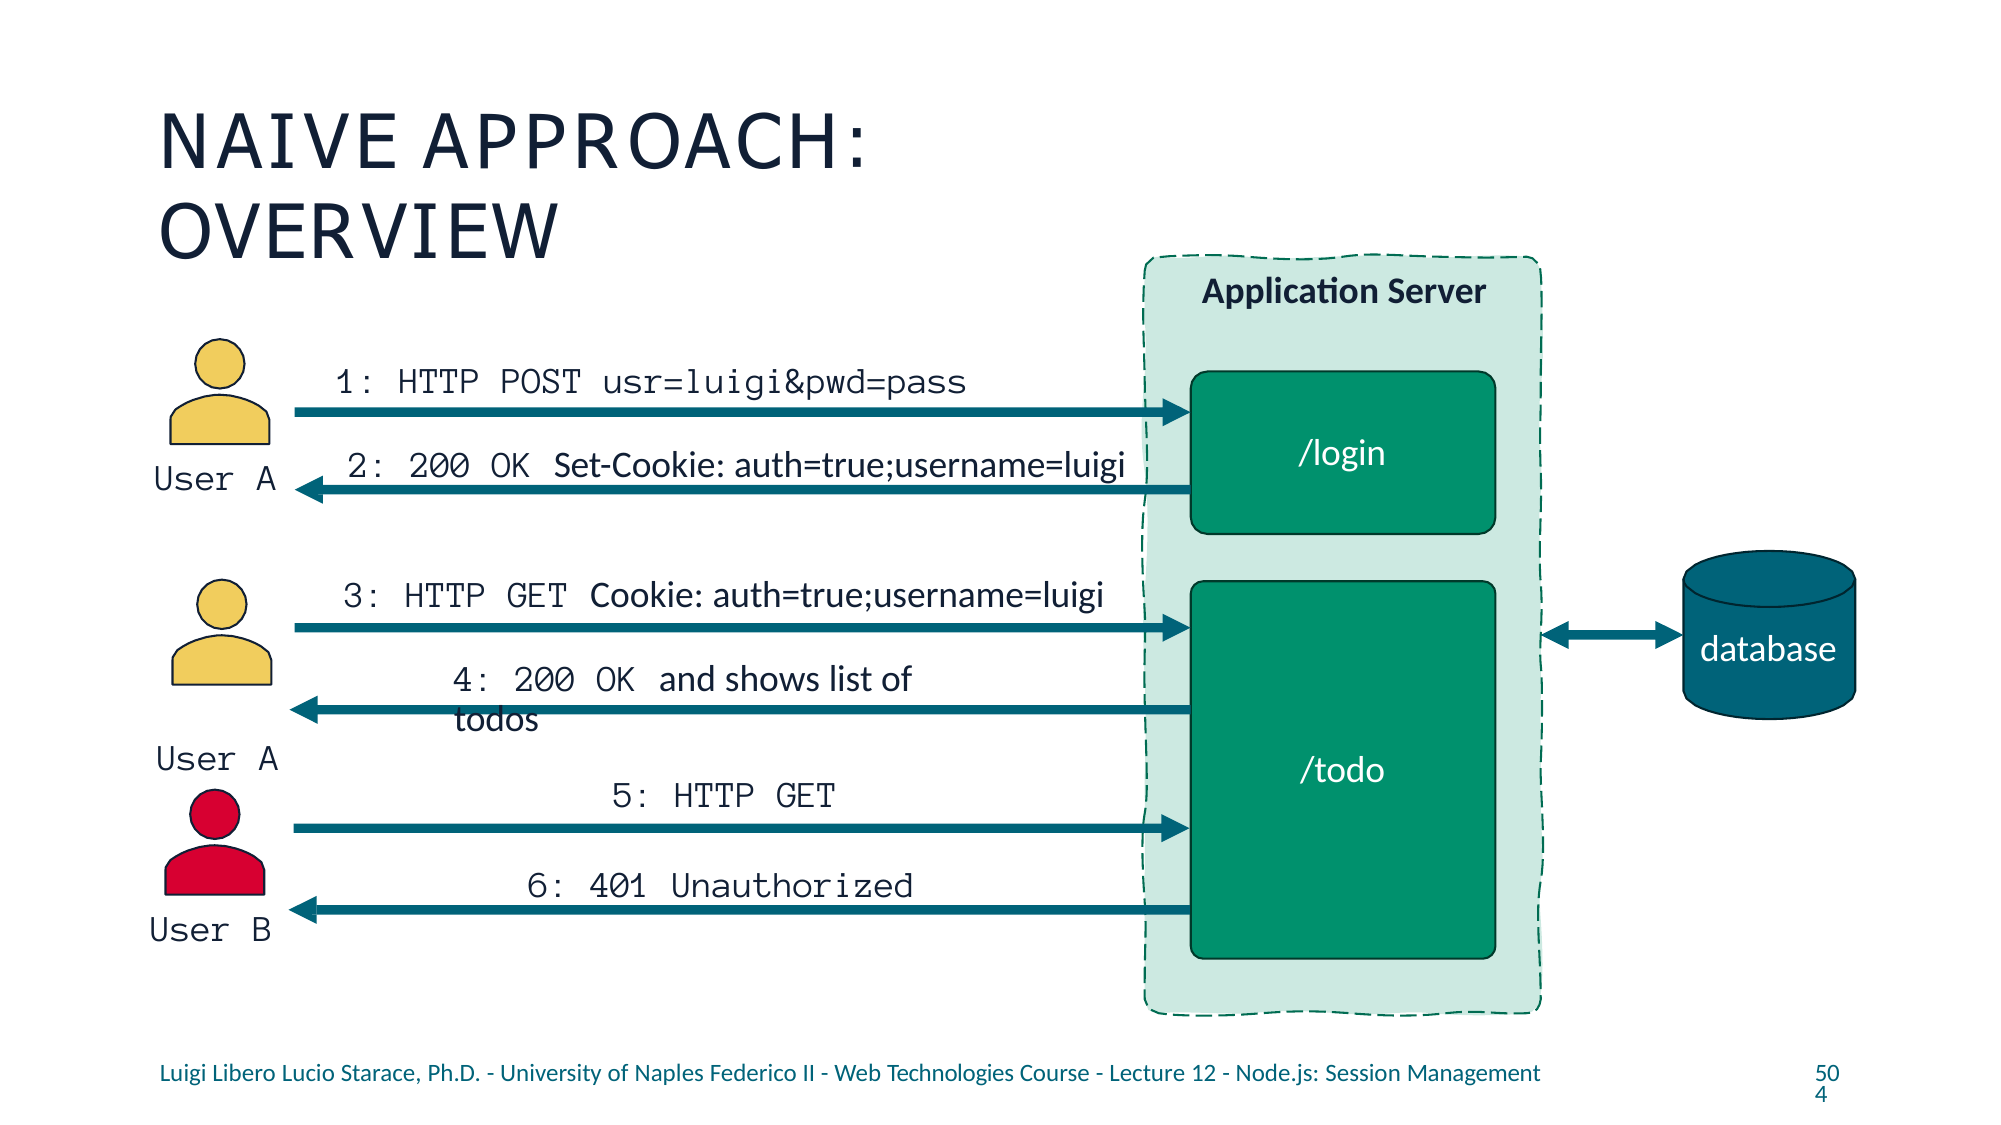

# NAIVE APPROACH: OVERVIEW

Application Server

1: HTTP POST usr=luigi&pwd=pass

/login
2: 200 OK Set-Cookie: auth=true;username=luigi
User A

3: HTTP GET Cookie: auth=true;username=luigi

database
4: 200 OK and shows list of todos
User A
/todo
5: HTTP GET

6: 401 Unauthorized

User B
Luigi Libero Lucio Starace, Ph.D. - University of Naples Federico II - Web Technologies Course - Lecture 12 - Node.js: Session Management
504